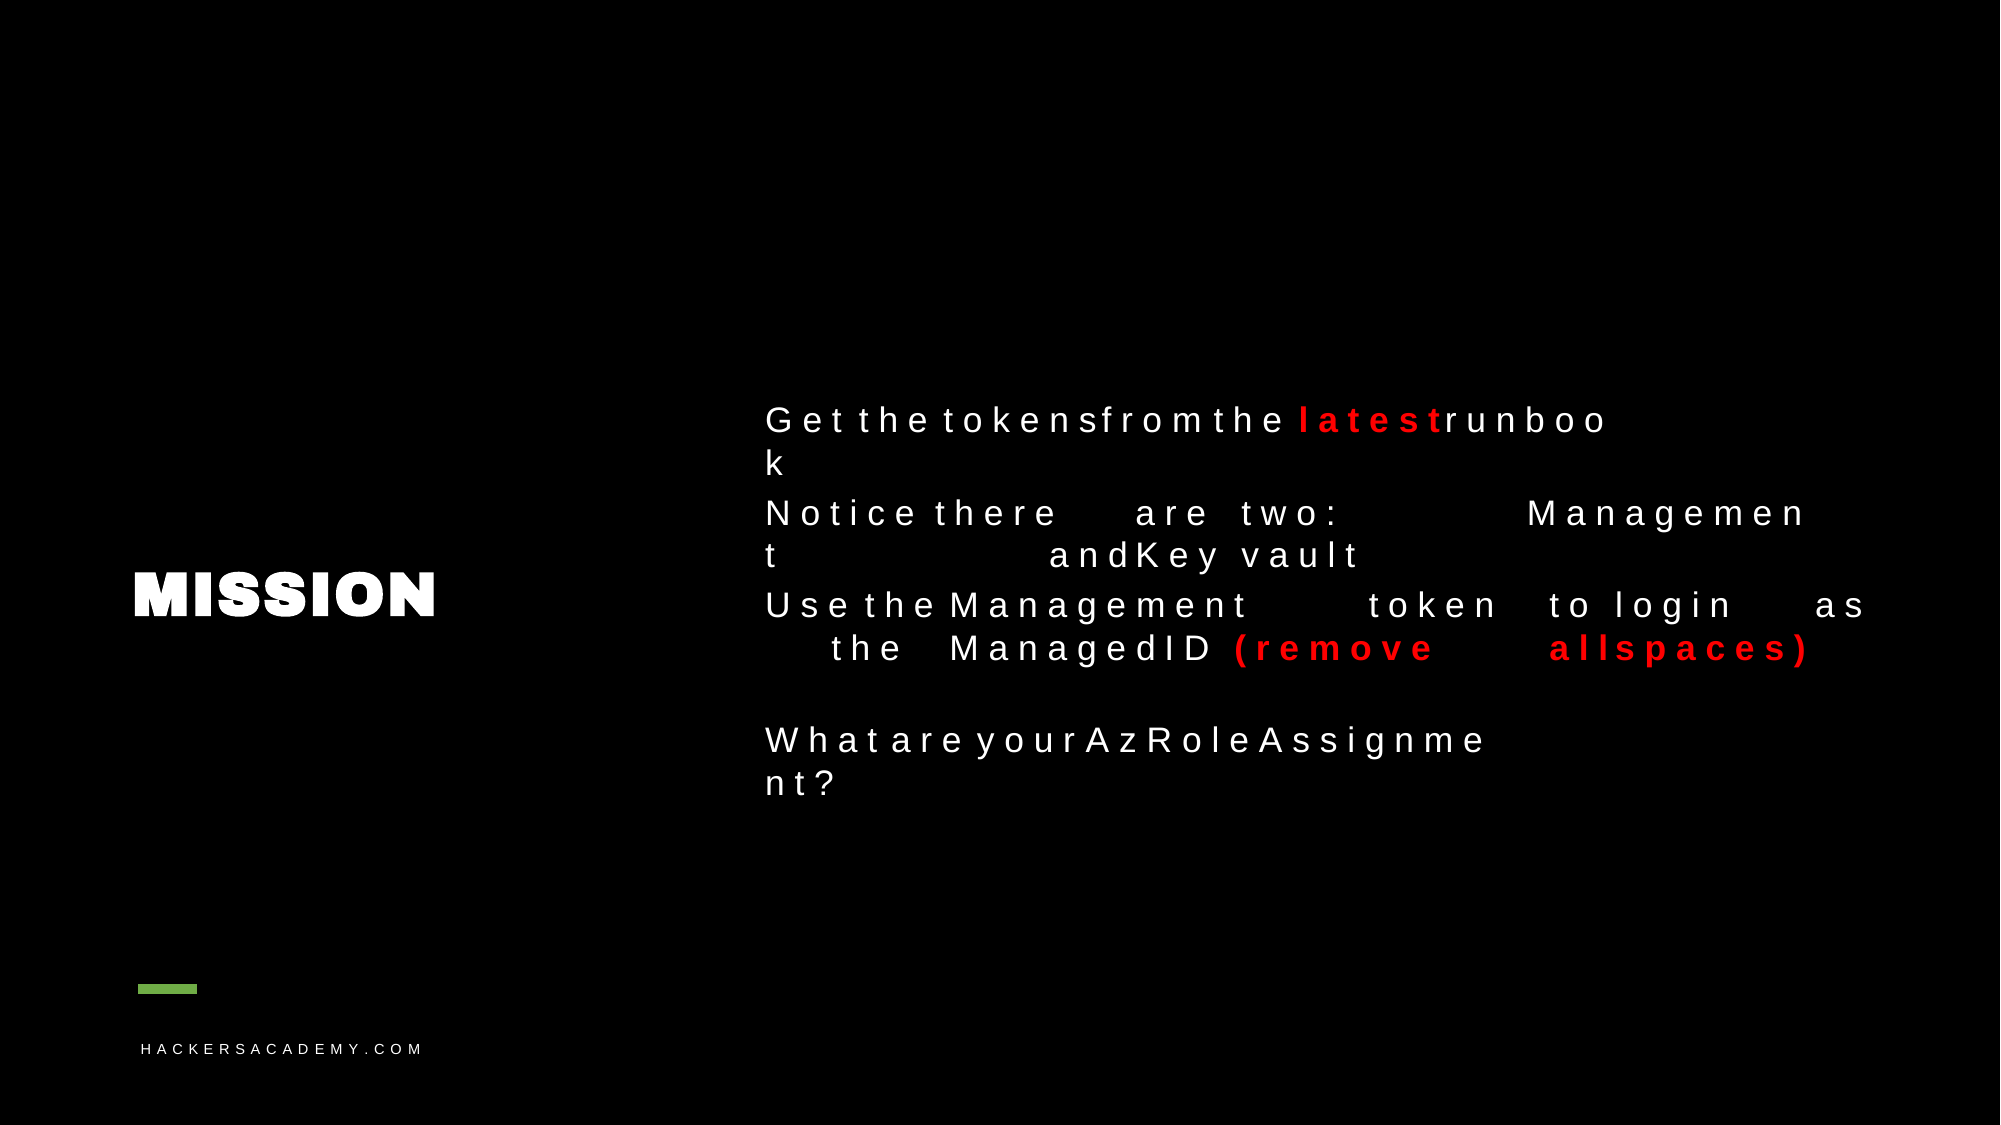

# G e t	t h e	t o k e n s	f r o m	t h e	l a t e s t	r u n b o o k
N o t i c e  t h e r e	a r e	t w o :	M a n a g e m e n t	a n d	K e y	v a u l t
MISSION
U s e	t h e	M a n a g e m e n t	t o k e n	t o	l o g i n	a s	t h e	M a n a g e d I D	( r e m o v e	a l l	s p a c e s )
W h a t	a r e	y o u r	A z R o l e A s s i g n m e n t ?

H A C K E R S A C A D E M Y . C O M